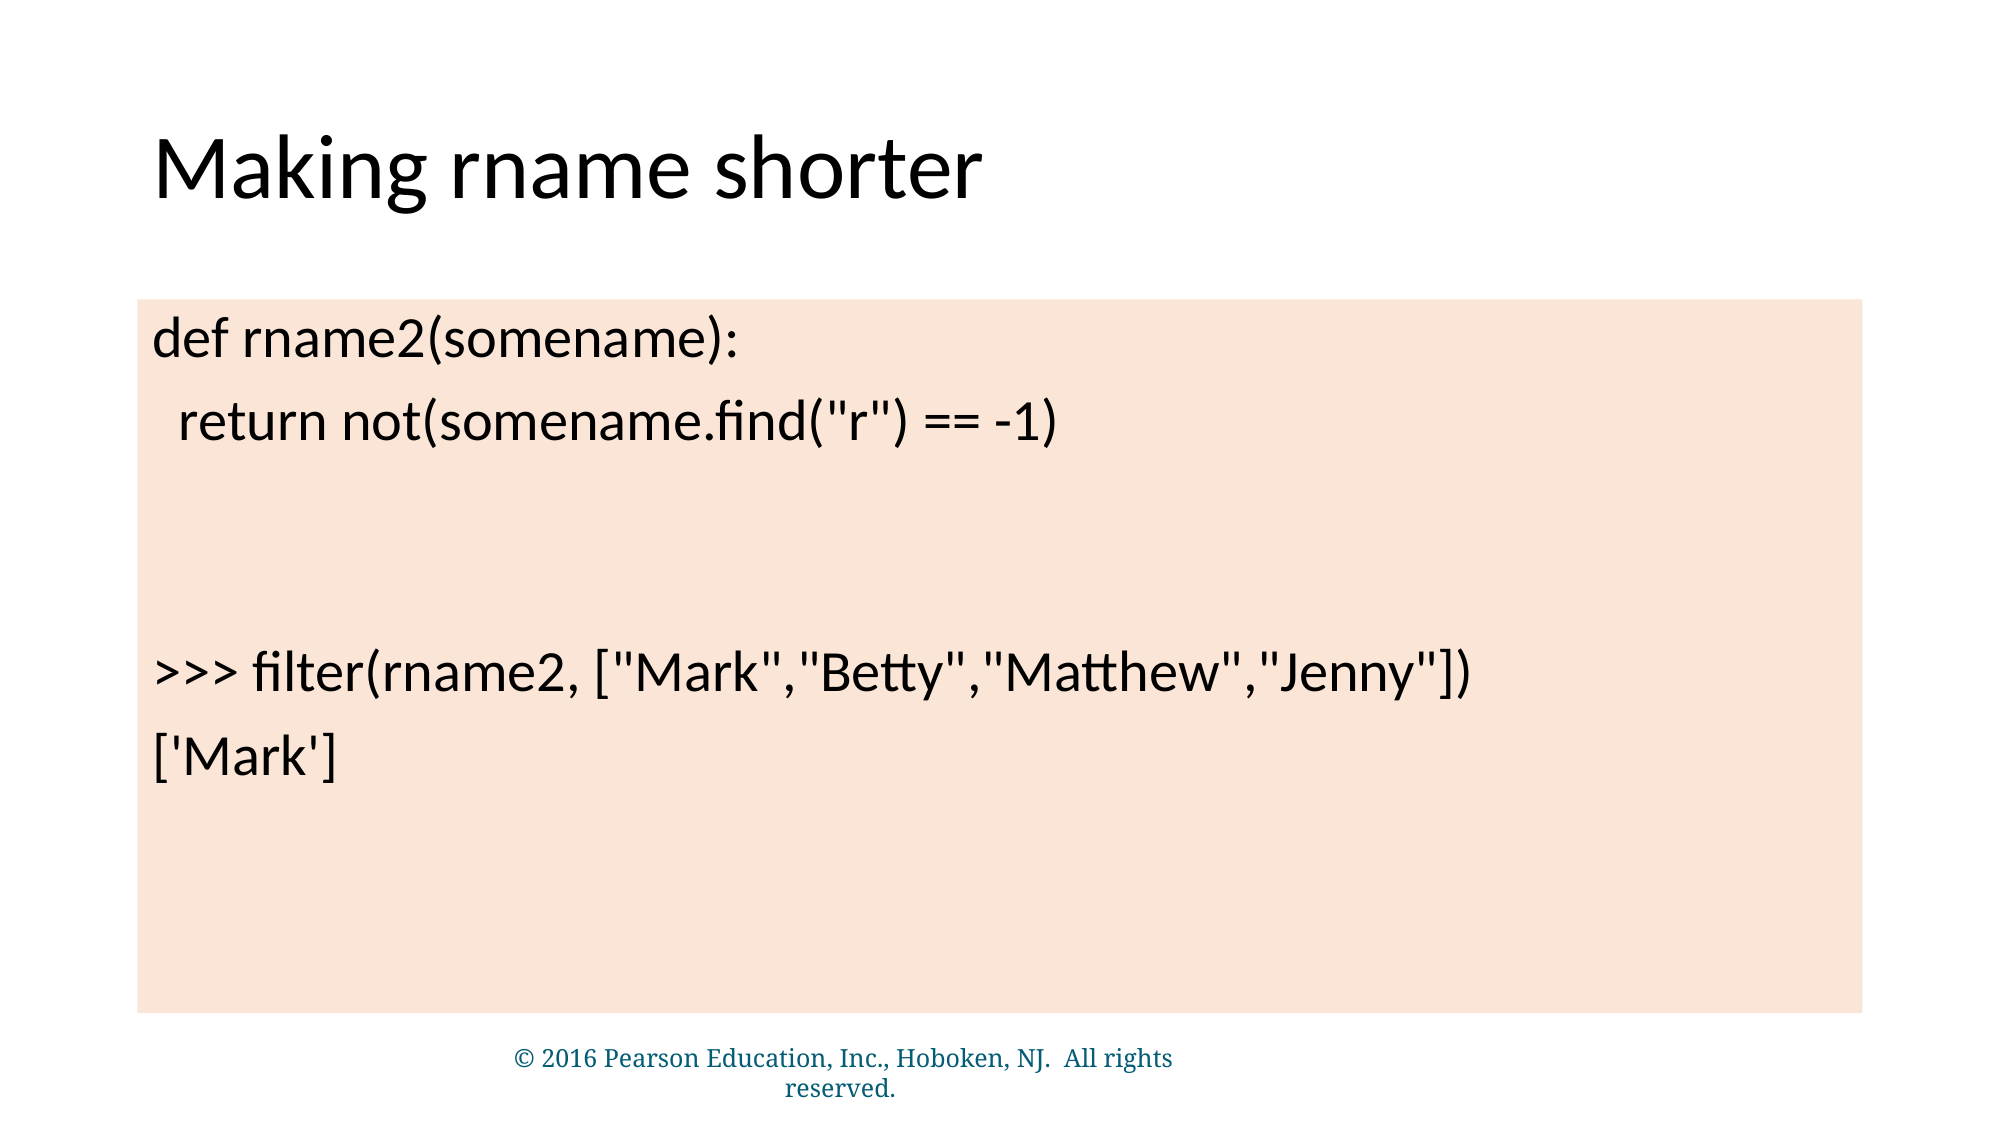

# Making rname shorter
def rname2(somename):
  return not(somename.find("r") == -1)

>>> filter(rname2, ["Mark","Betty","Matthew","Jenny"])
['Mark']

© 2016 Pearson Education, Inc., Hoboken, NJ.  All rights reserved.